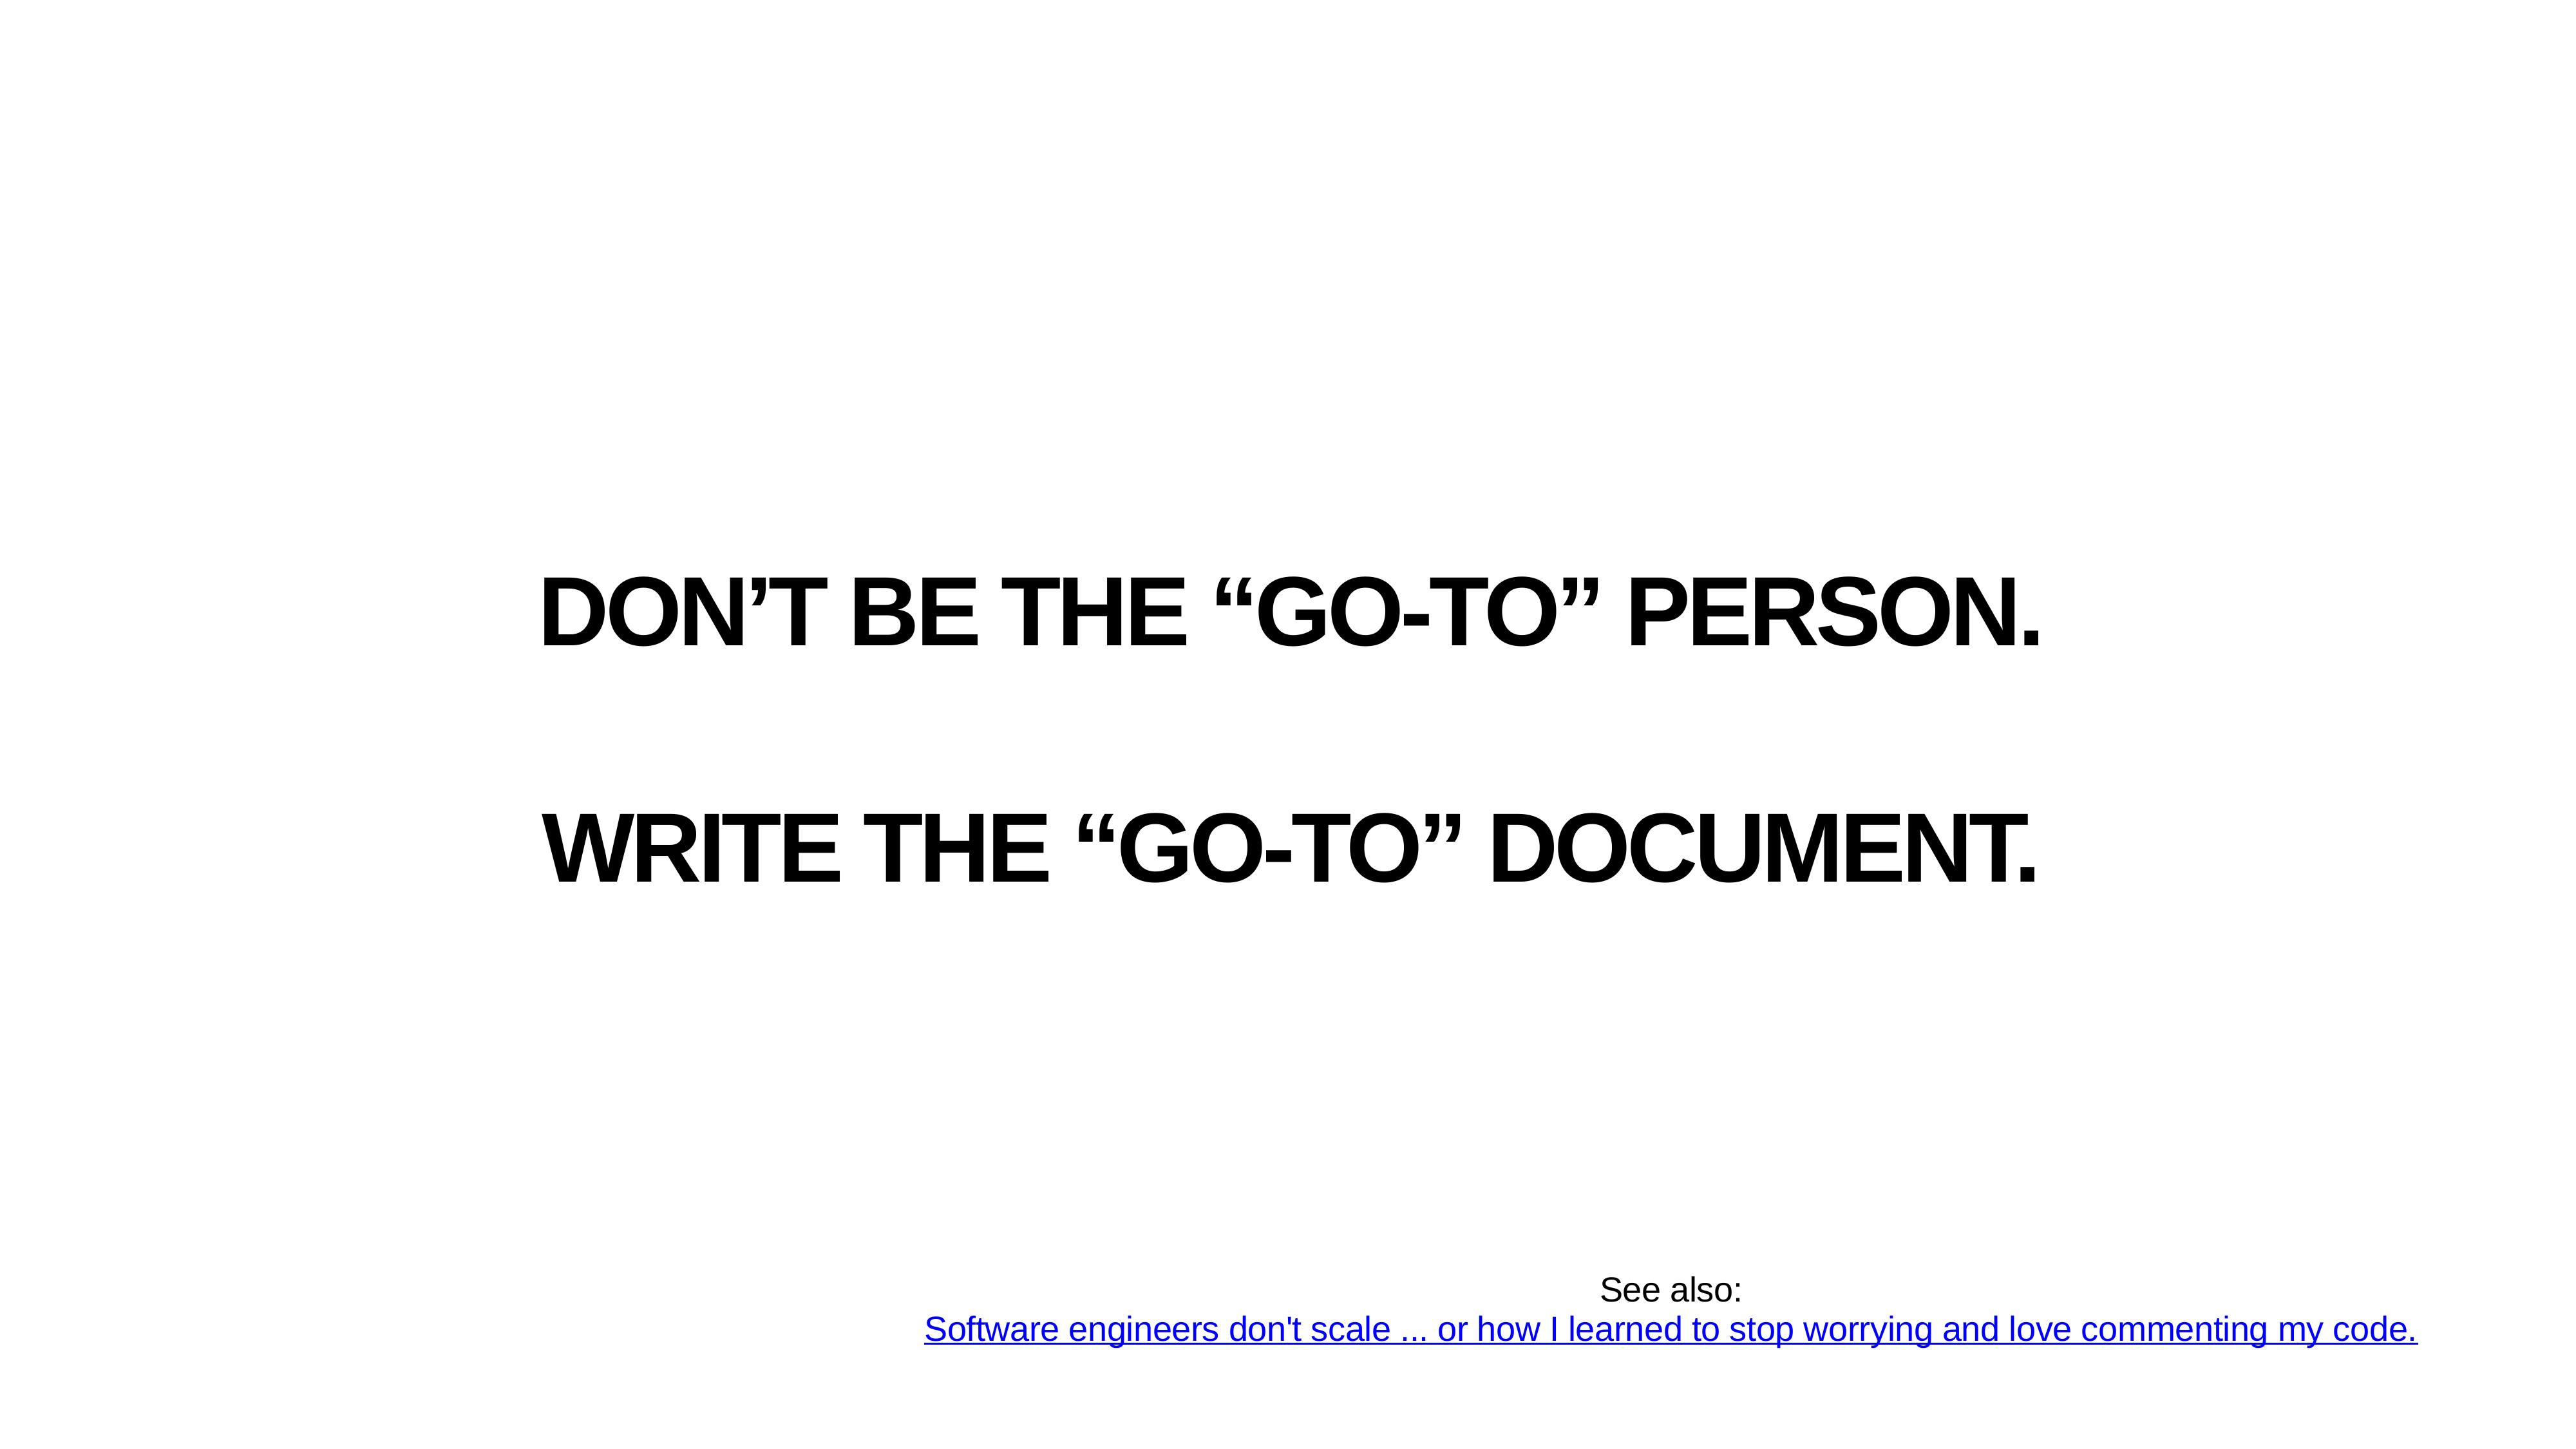

Don’t be the “go-to” person.

Write the “go-to” document.
See also:
Software engineers don't scale ... or how I learned to stop worrying and love commenting my code.